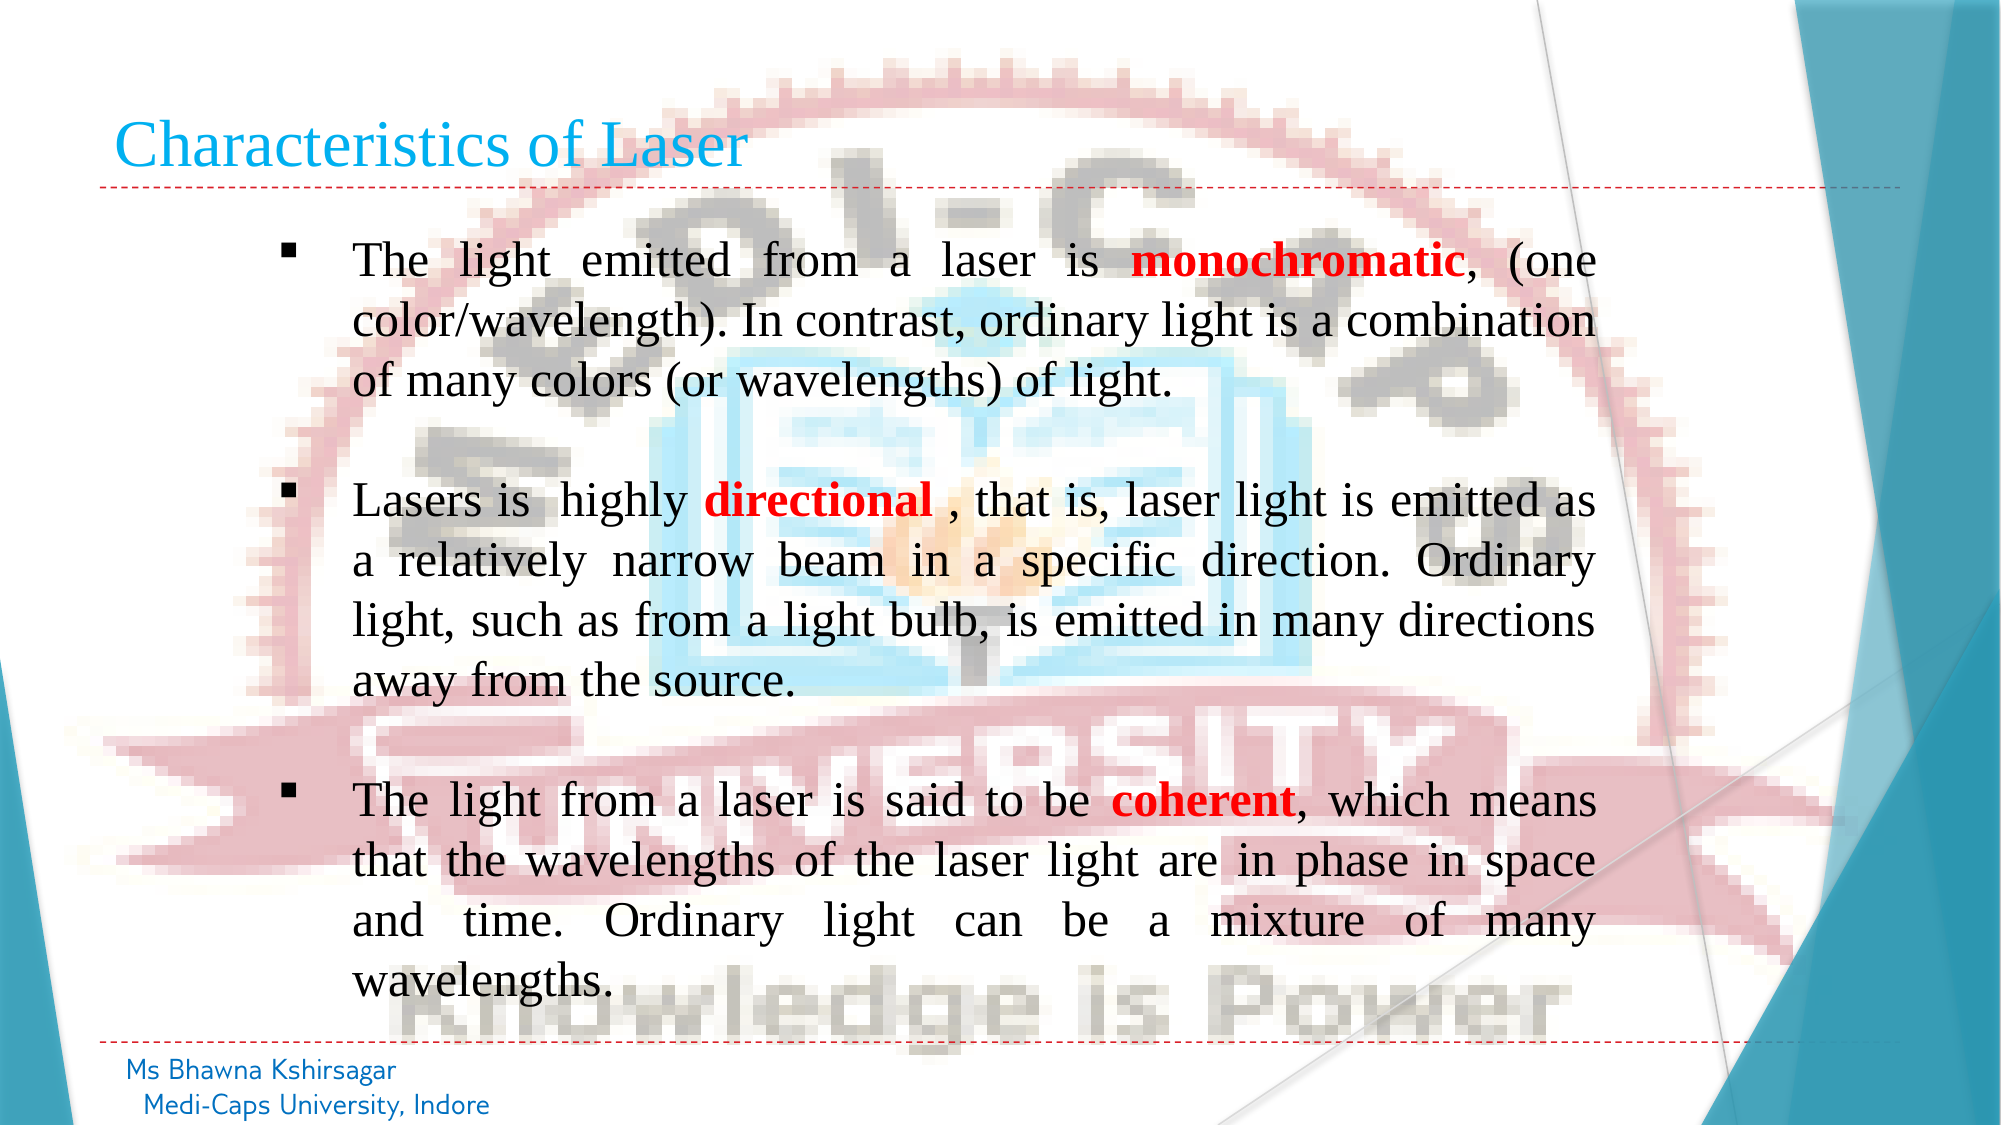

# Characteristics of Laser
The light emitted from a laser is monochromatic, (one color/wavelength). In contrast, ordinary light is a combination of many colors (or wavelengths) of light.

Lasers is  highly directional , that is, laser light is emitted as a relatively narrow beam in a specific direction. Ordinary light, such as from a light bulb, is emitted in many directions away from the source.

The light from a laser is said to be coherent, which means that the wavelengths of the laser light are in phase in space and time. Ordinary light can be a mixture of many wavelengths.

Ms Bhawna Kshirsagar 							                                            Medi-Caps University, Indore